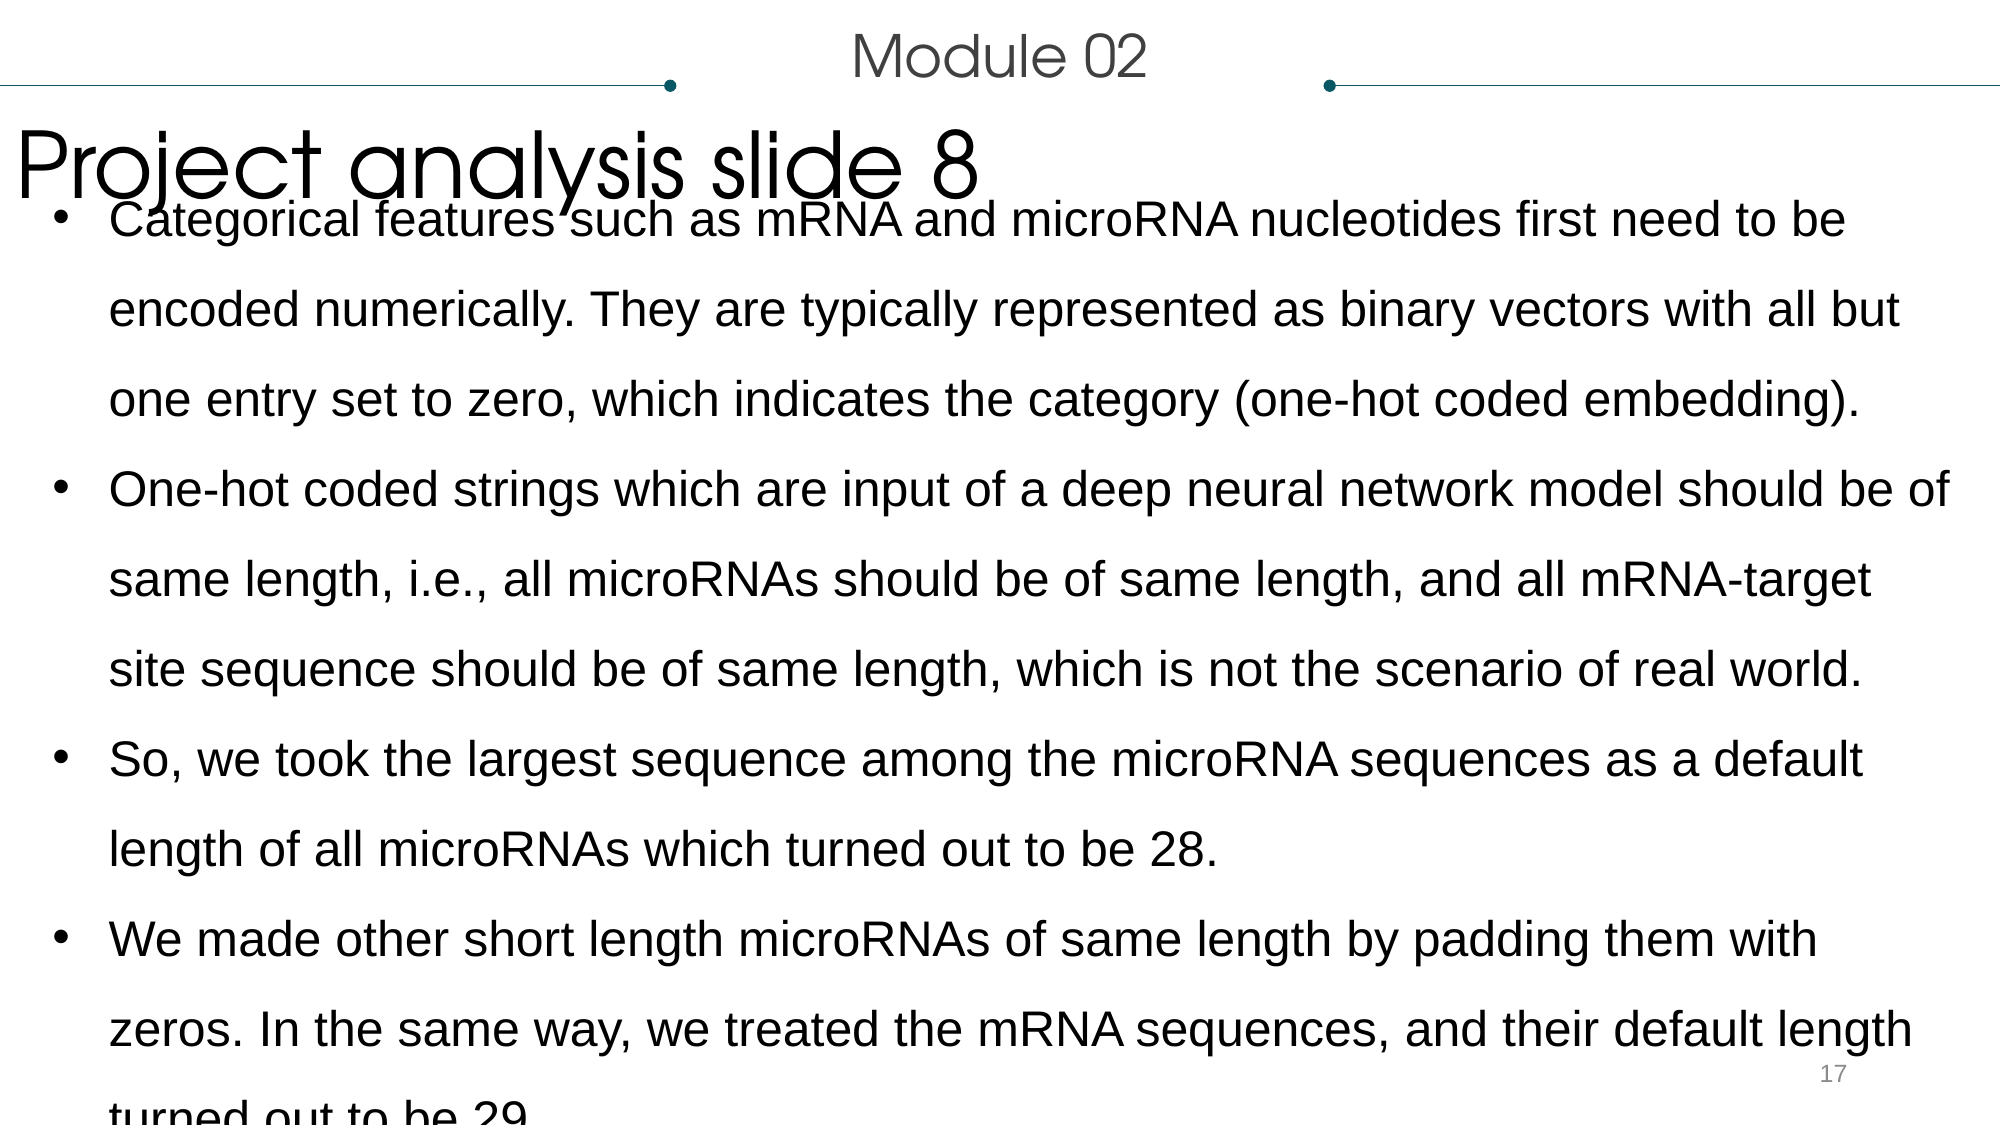

Module 02
Project analysis slide 8
Categorical features such as mRNA and microRNA nucleotides first need to be encoded numerically. They are typically represented as binary vectors with all but one entry set to zero, which indicates the category (one-hot coded embedding).
One-hot coded strings which are input of a deep neural network model should be of same length, i.e., all microRNAs should be of same length, and all mRNA-target site sequence should be of same length, which is not the scenario of real world.
So, we took the largest sequence among the microRNA sequences as a default length of all microRNAs which turned out to be 28.
We made other short length microRNAs of same length by padding them with zeros. In the same way, we treated the mRNA sequences, and their default length turned out to be 29
17